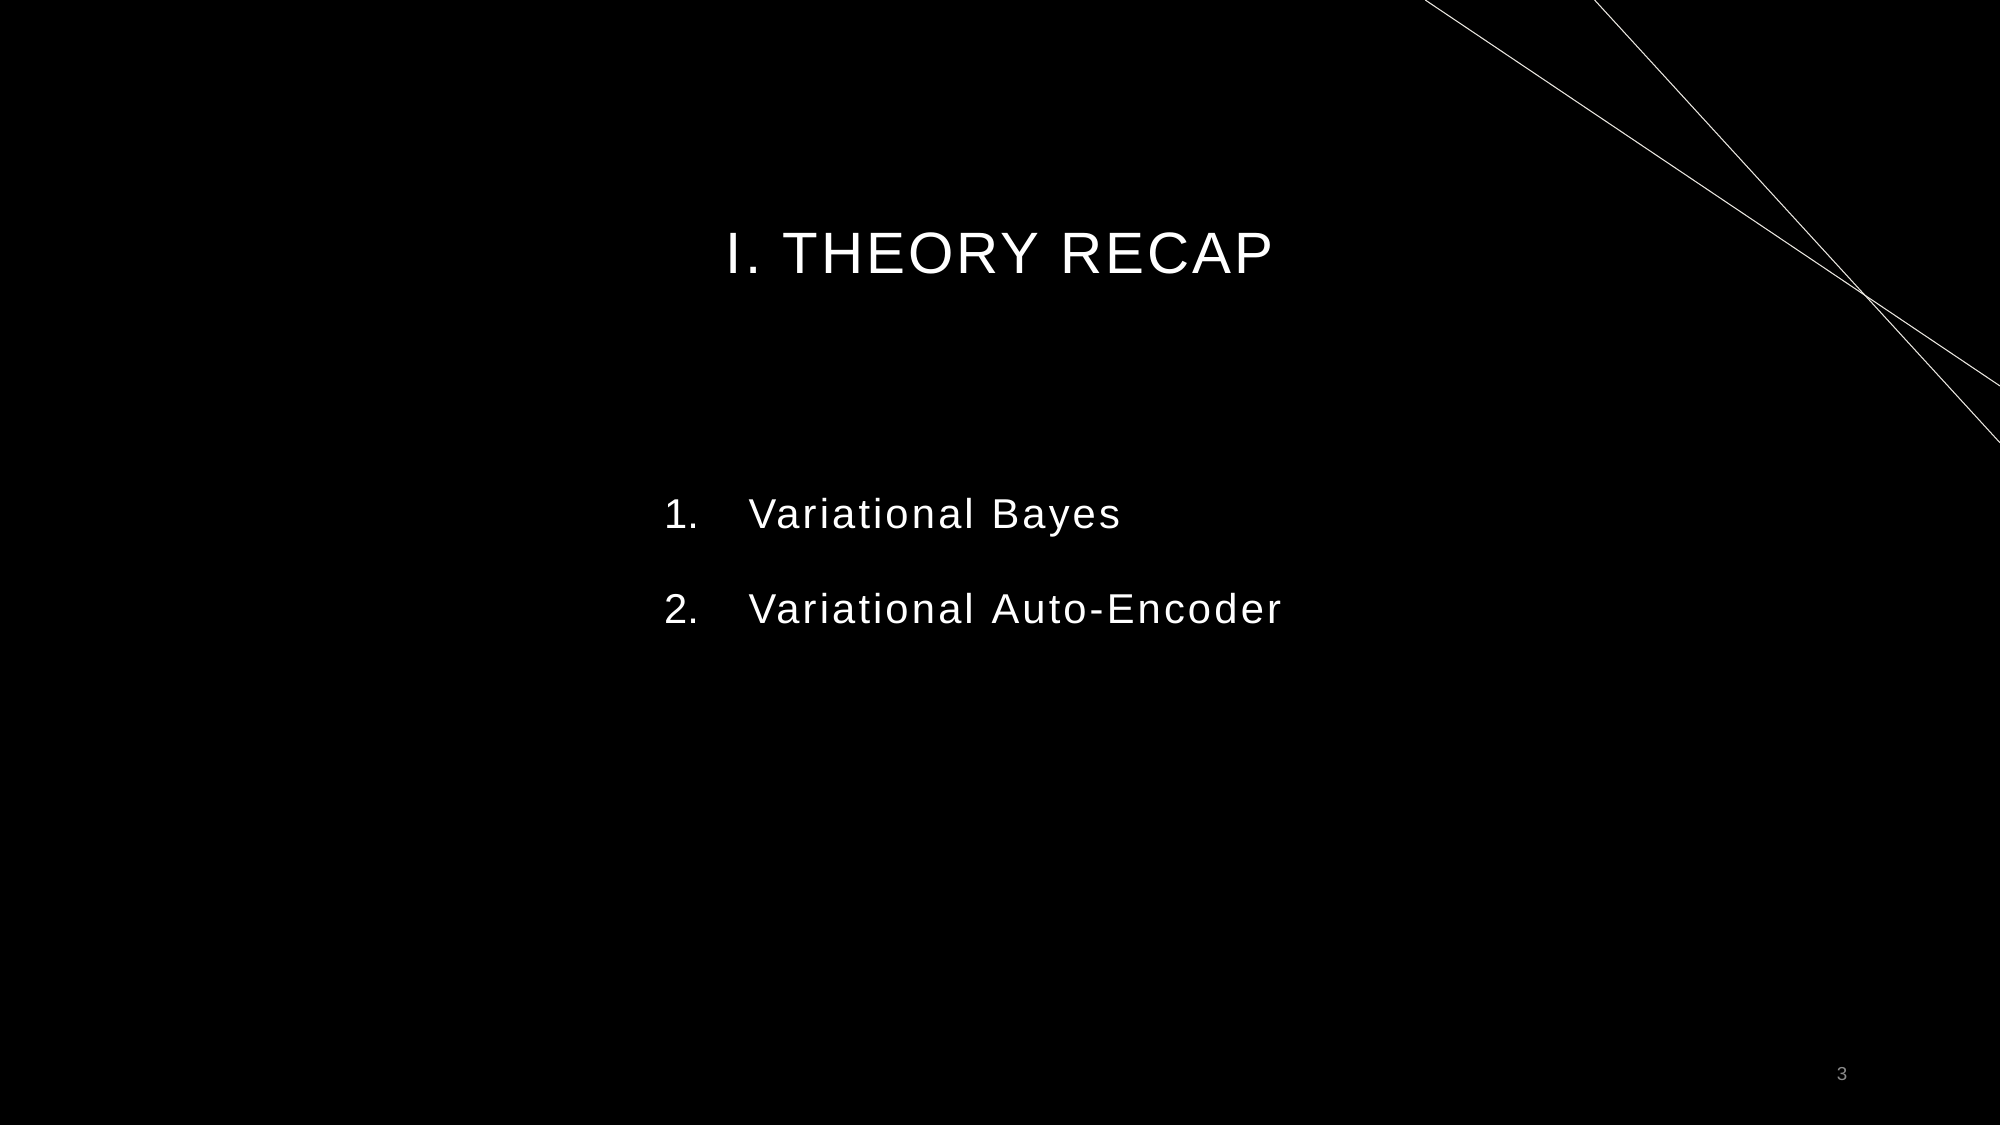

# i. Theory recap
Variational Bayes
Variational Auto-Encoder

3